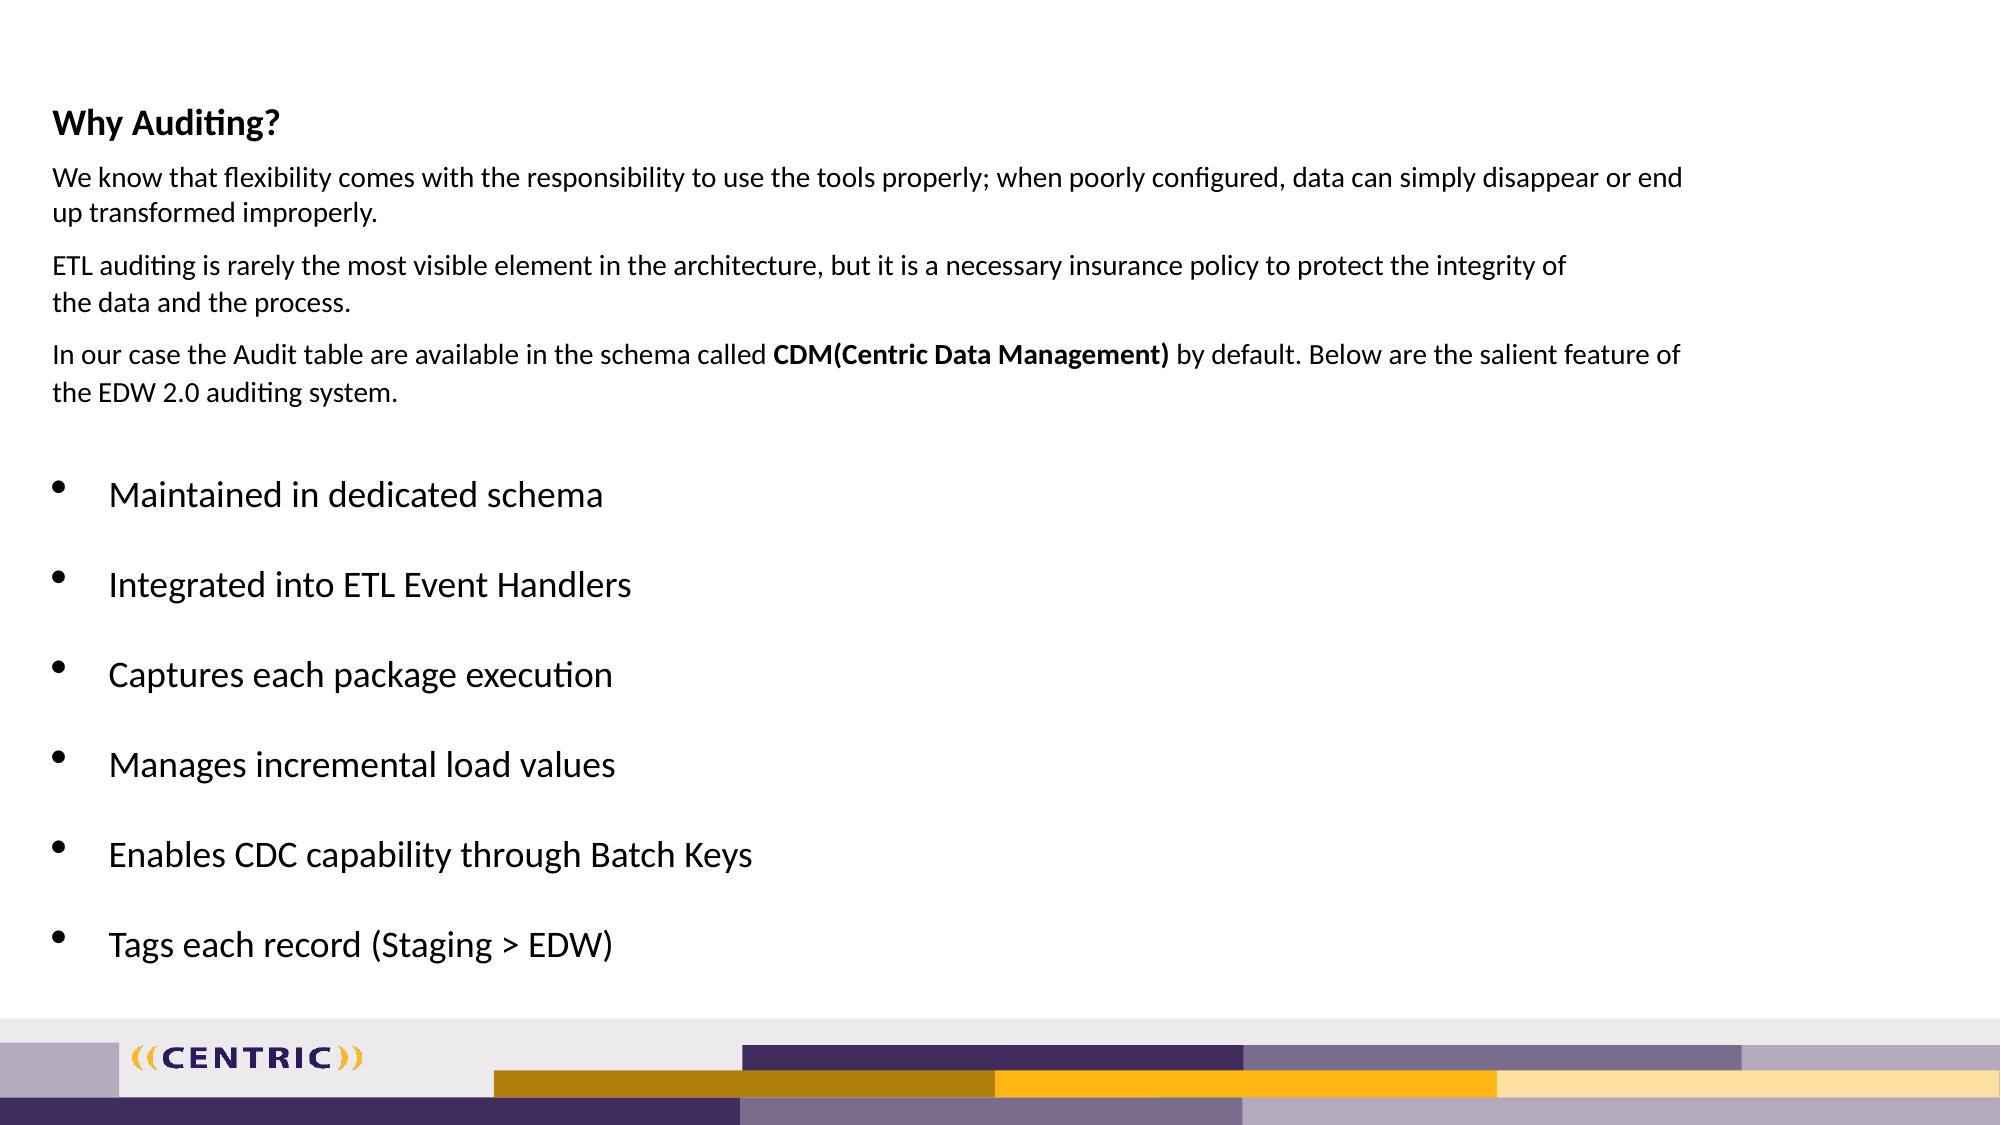

Why Auditing?
We know that flexibility comes with the responsibility to use the tools properly; when poorly configured, data can simply disappear or end up transformed improperly.
ETL auditing is rarely the most visible element in the architecture, but it is a necessary insurance policy to protect the integrity of the data and the process.
In our case the Audit table are available in the schema called CDM(Centric Data Management) by default. Below are the salient feature of the EDW 2.0 auditing system.
Maintained in dedicated schema
Integrated into ETL Event Handlers
Captures each package execution
Manages incremental load values
Enables CDC capability through Batch Keys
Tags each record (Staging > EDW)